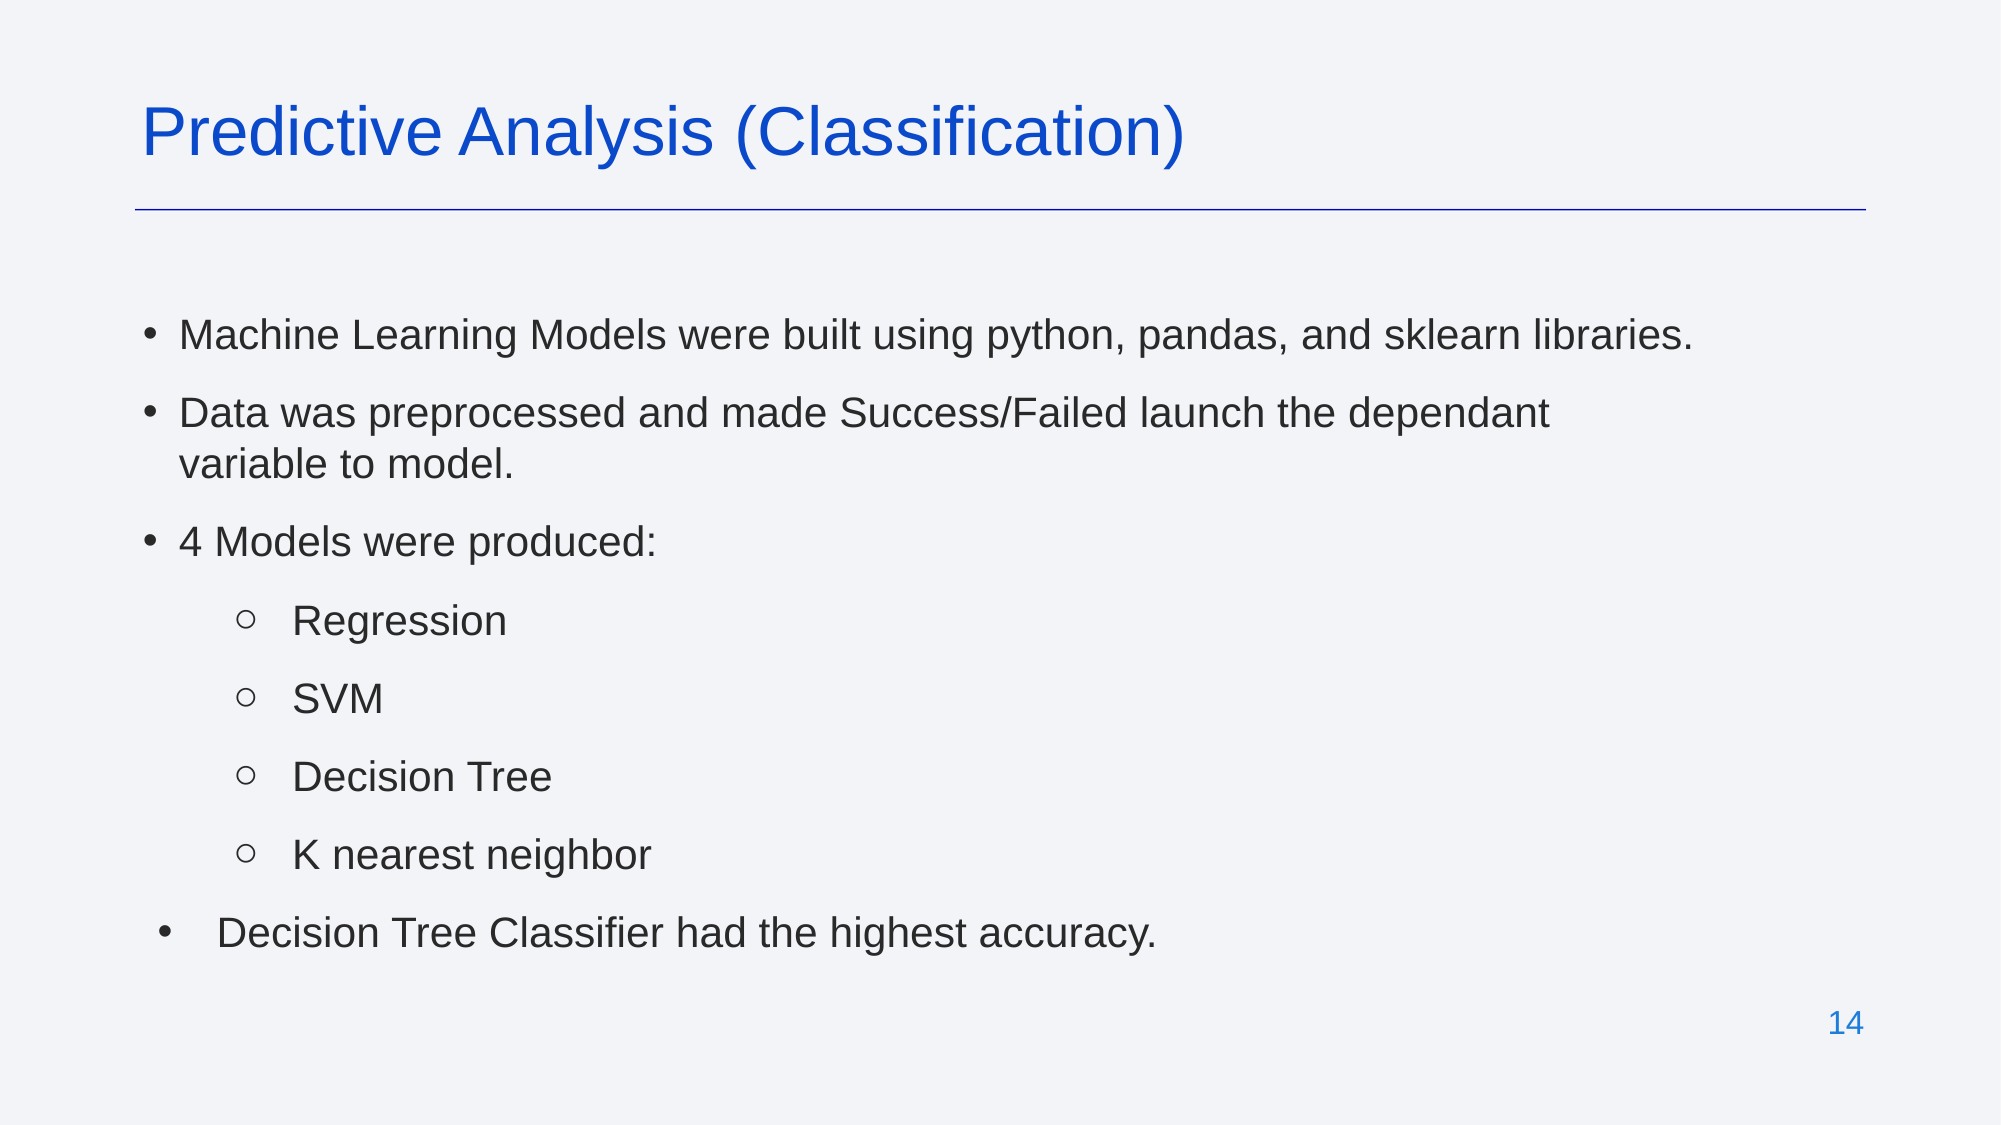

Predictive Analysis (Classification)
Machine Learning Models were built using python, pandas, and sklearn libraries.
Data was preprocessed and made Success/Failed launch the dependant variable to model.
4 Models were produced:
Regression
SVM
Decision Tree
K nearest neighbor
Decision Tree Classifier had the highest accuracy.

14